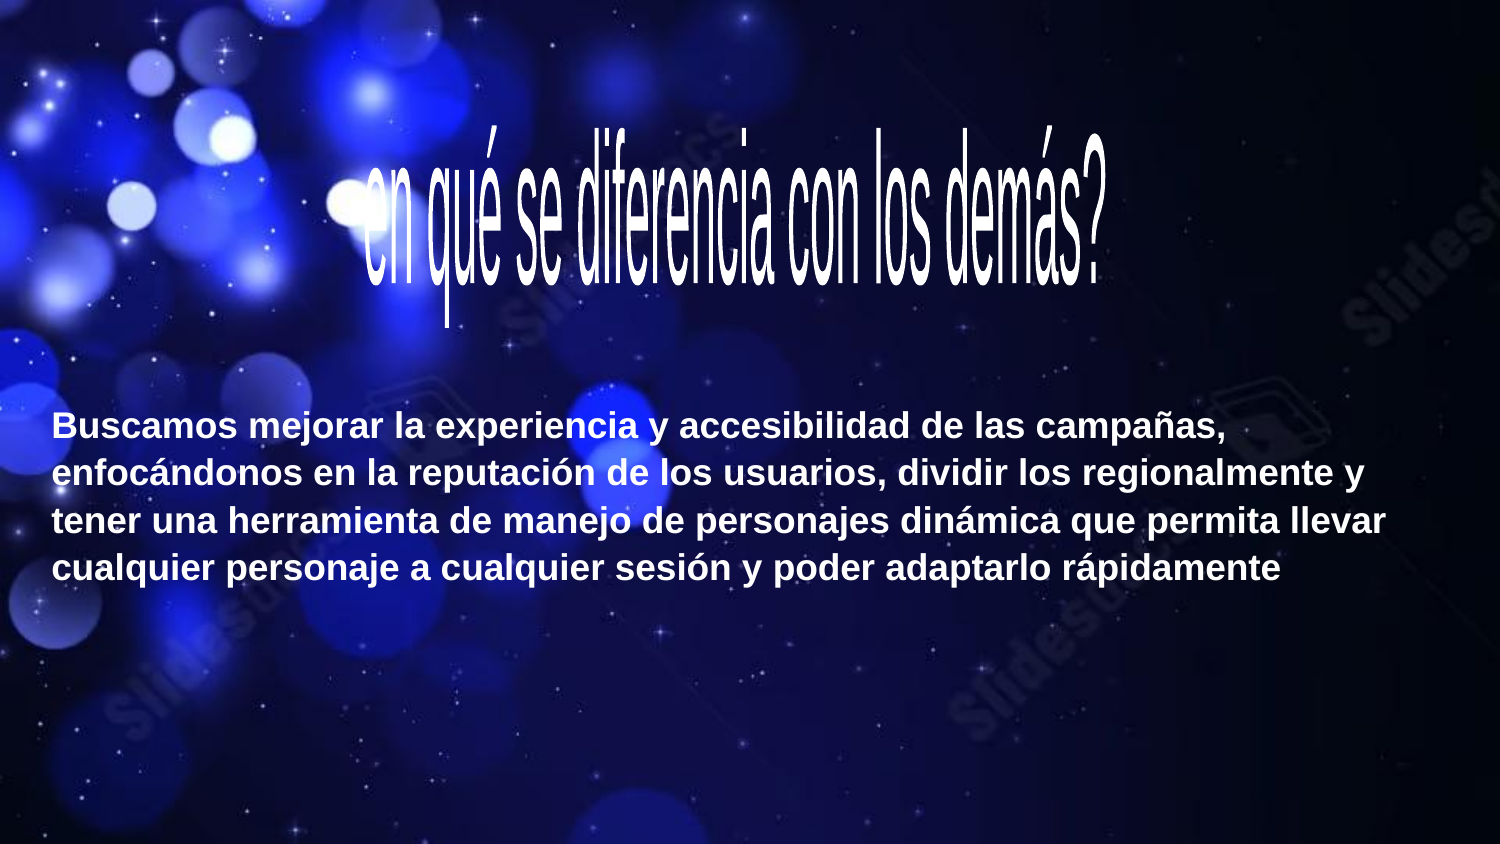

en qué se diferencia
con los demás?
Buscamos mejorar la experiencia y accesibilidad de las campañas, enfocándonos en la reputación de los usuarios, dividir los regionalmente y  tener una herramienta de manejo de personajes dinámica que permita llevar cualquier personaje a cualquier sesión y poder adaptarlo rápidamente